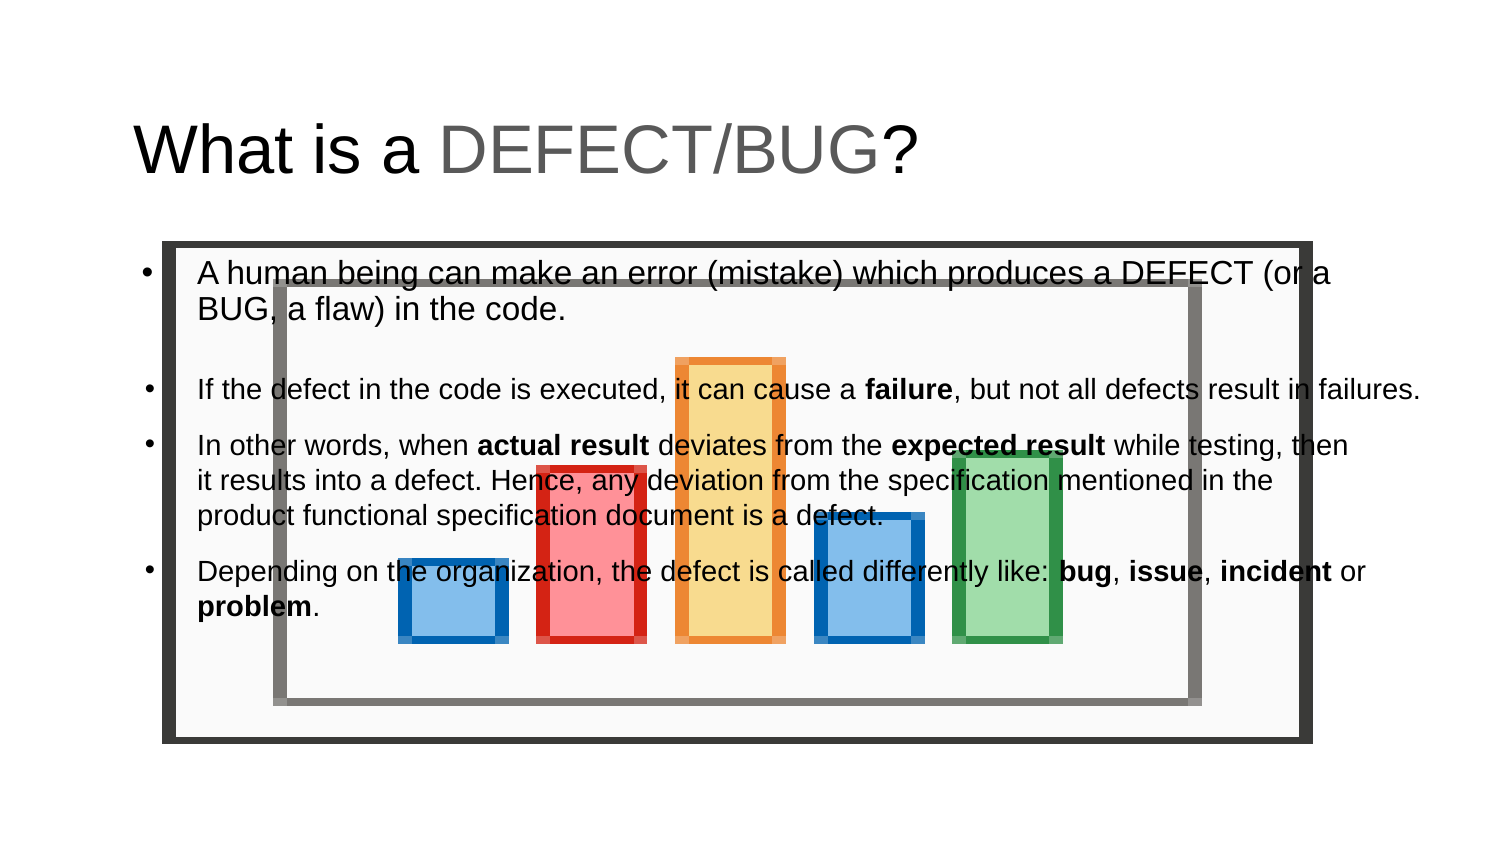

What is a DEFECT/BUG?

A human being can make an error (mistake) which produces a DEFECT (or a BUG, a flaw) in the code.

If the defect in the code is executed, it can cause a failure, but not all defects result in failures.
In other words, when actual result deviates from the expected result while testing, then it results into a defect. Hence, any deviation from the specification mentioned in the product functional specification document is a defect.
Depending on the organization, the defect is called differently like: bug, issue, incident or problem.